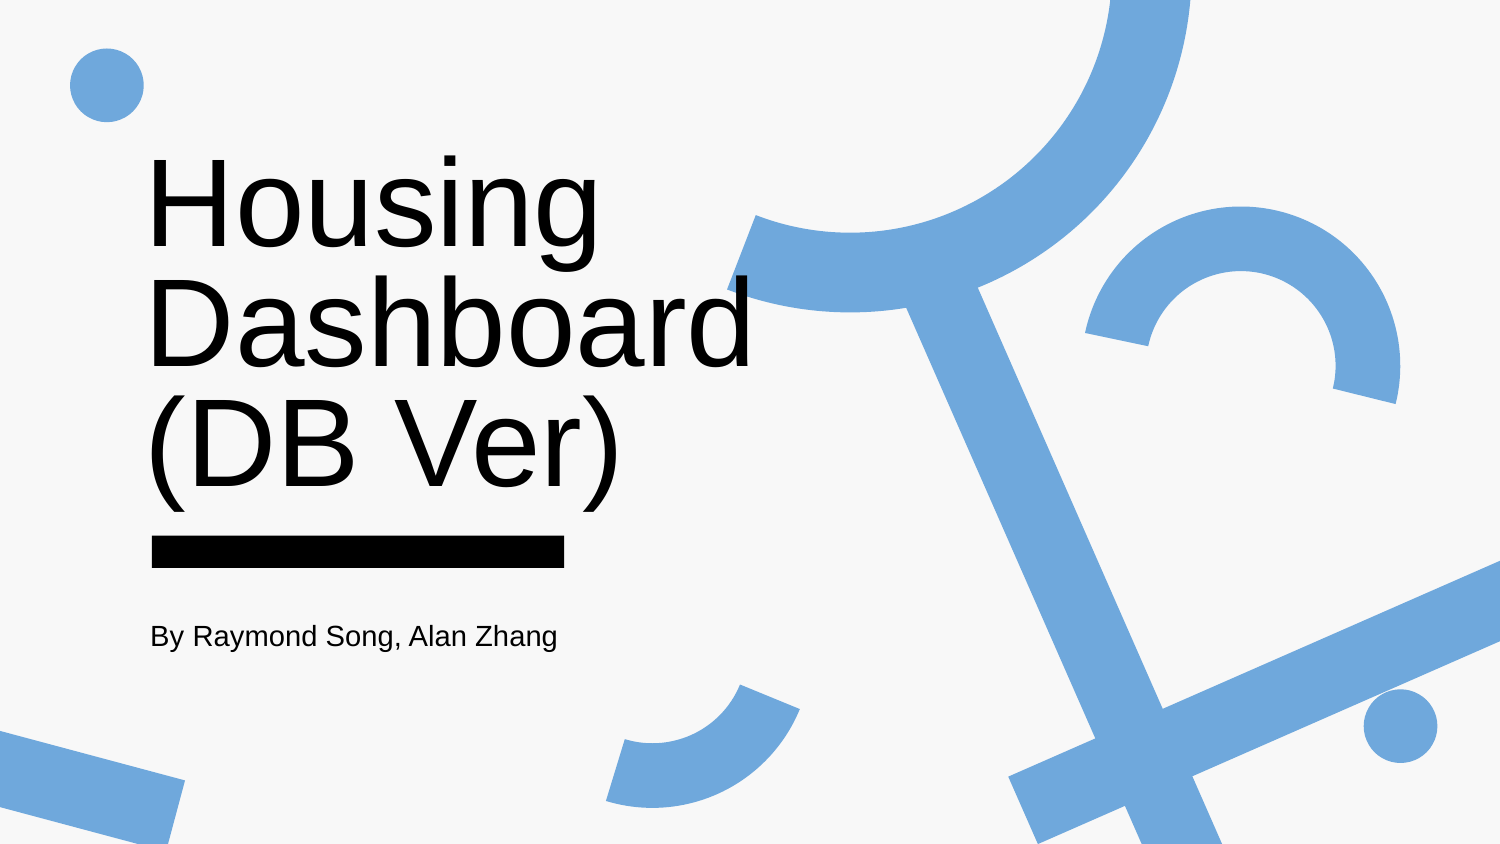

# Housing Dashboard
(DB Ver)

By Raymond Song, Alan Zhang